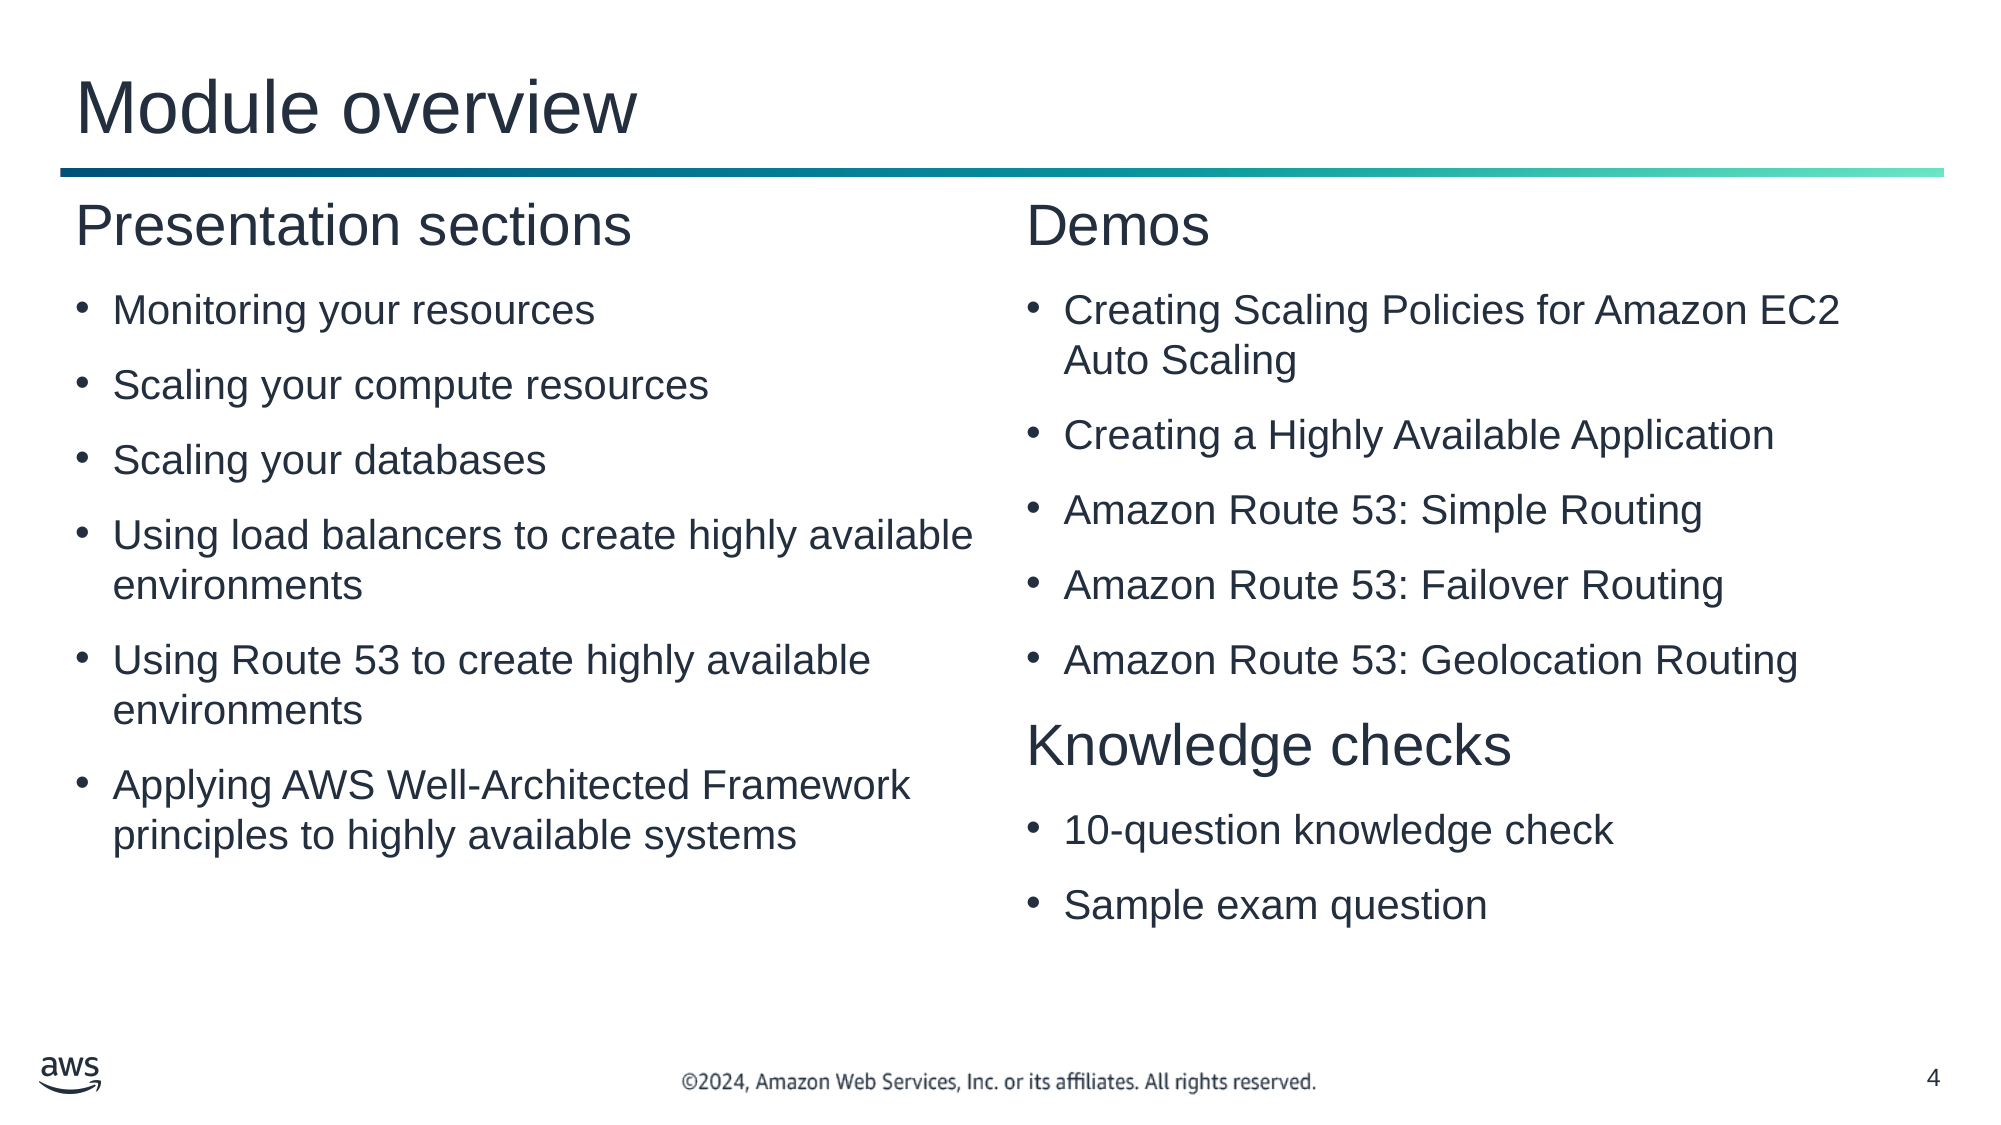

# Module overview
Presentation sections
Monitoring your resources
Scaling your compute resources
Scaling your databases
Using load balancers to create highly available environments
Using Route 53 to create highly available environments
Applying AWS Well-Architected Framework principles to highly available systems
Demos
Creating Scaling Policies for Amazon EC2 Auto Scaling
Creating a Highly Available Application
Amazon Route 53: Simple Routing
Amazon Route 53: Failover Routing
Amazon Route 53: Geolocation Routing
Knowledge checks
10-question knowledge check
Sample exam question
4